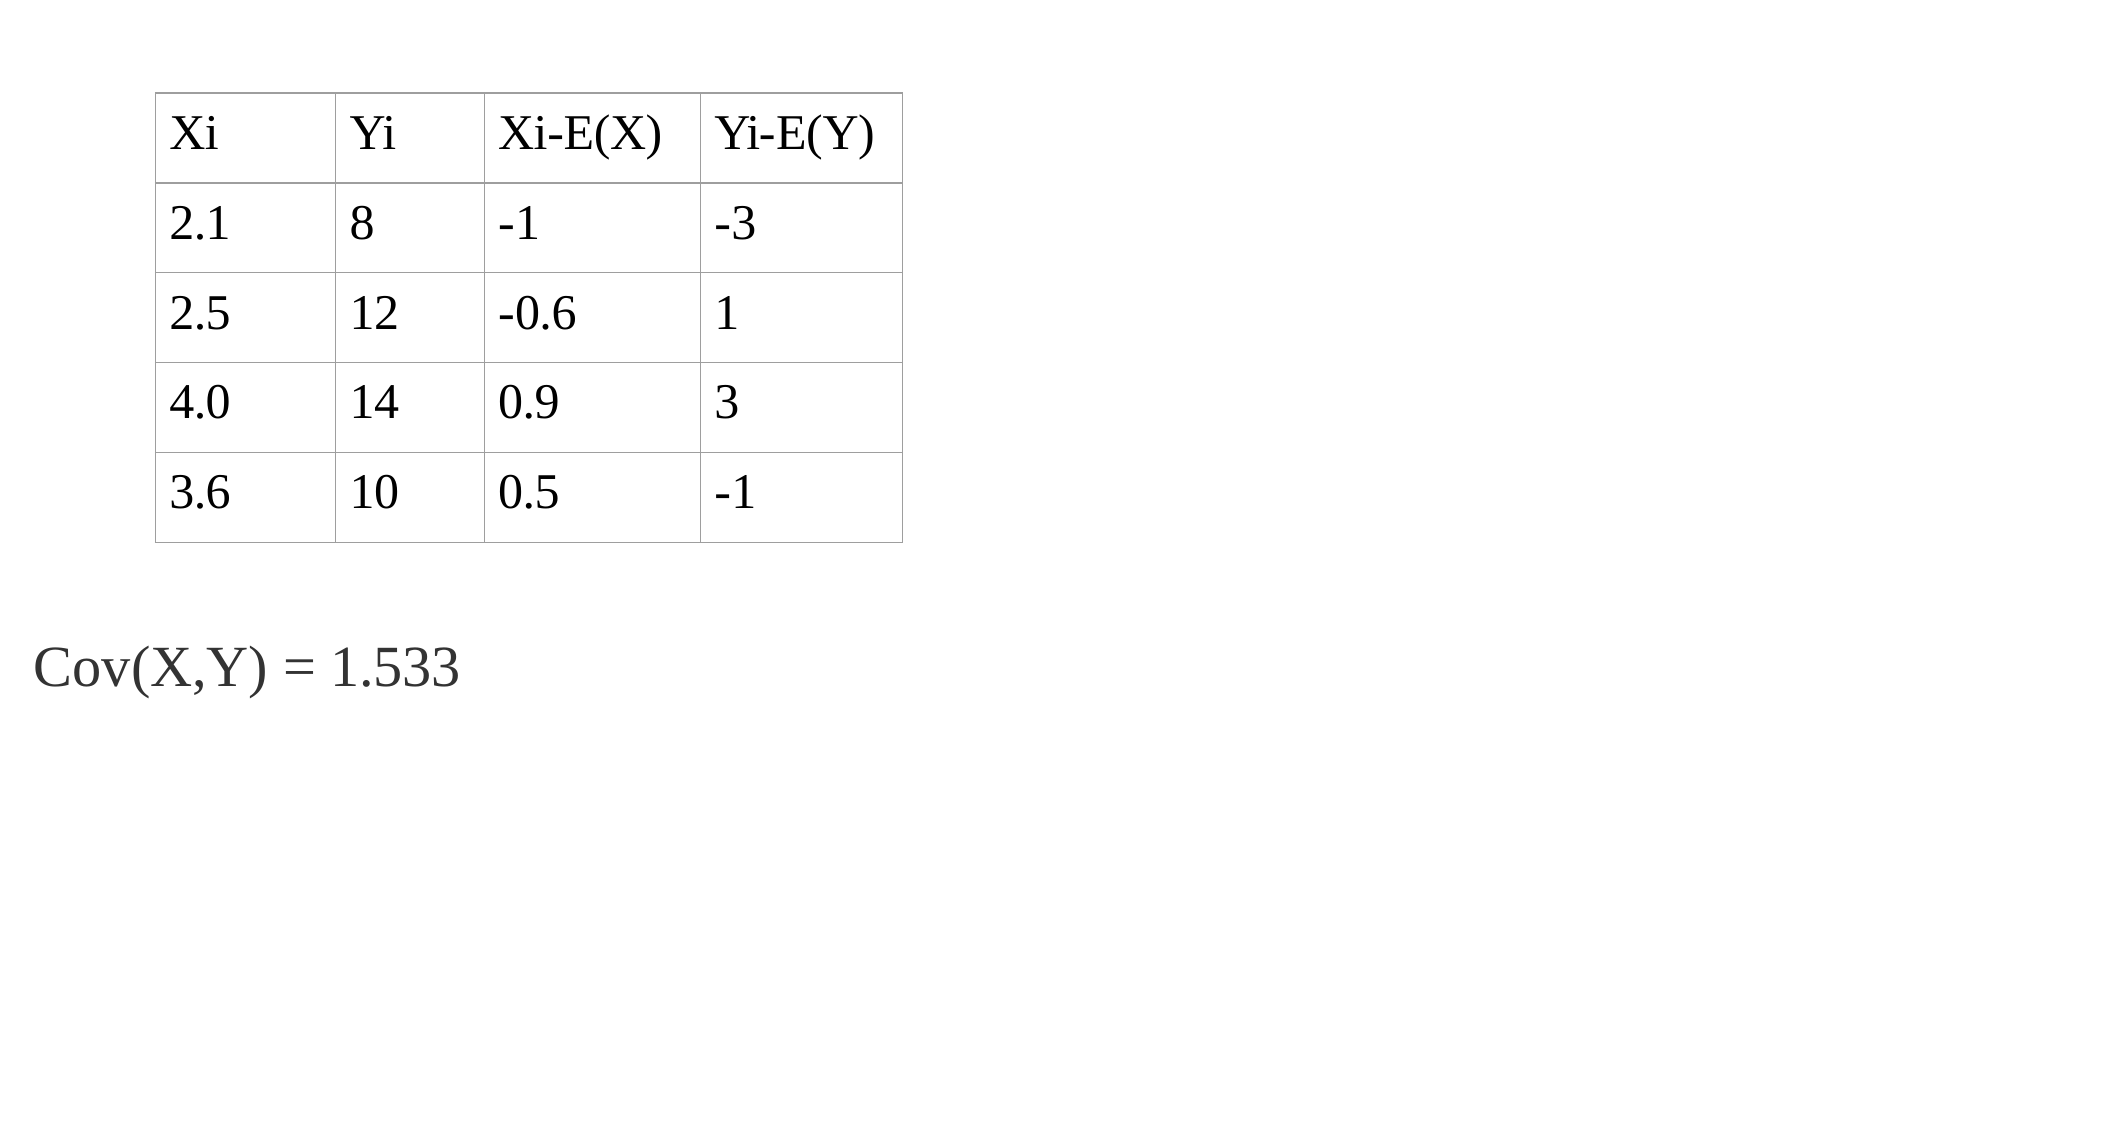

| Xi | Yi | Xi-E(X) | Yi-E(Y) |
| --- | --- | --- | --- |
| 2.1 | 8 | -1 | -3 |
| 2.5 | 12 | -0.6 | 1 |
| 4.0 | 14 | 0.9 | 3 |
| 3.6 | 10 | 0.5 | -1 |
Cov(X,Y) = 1.533